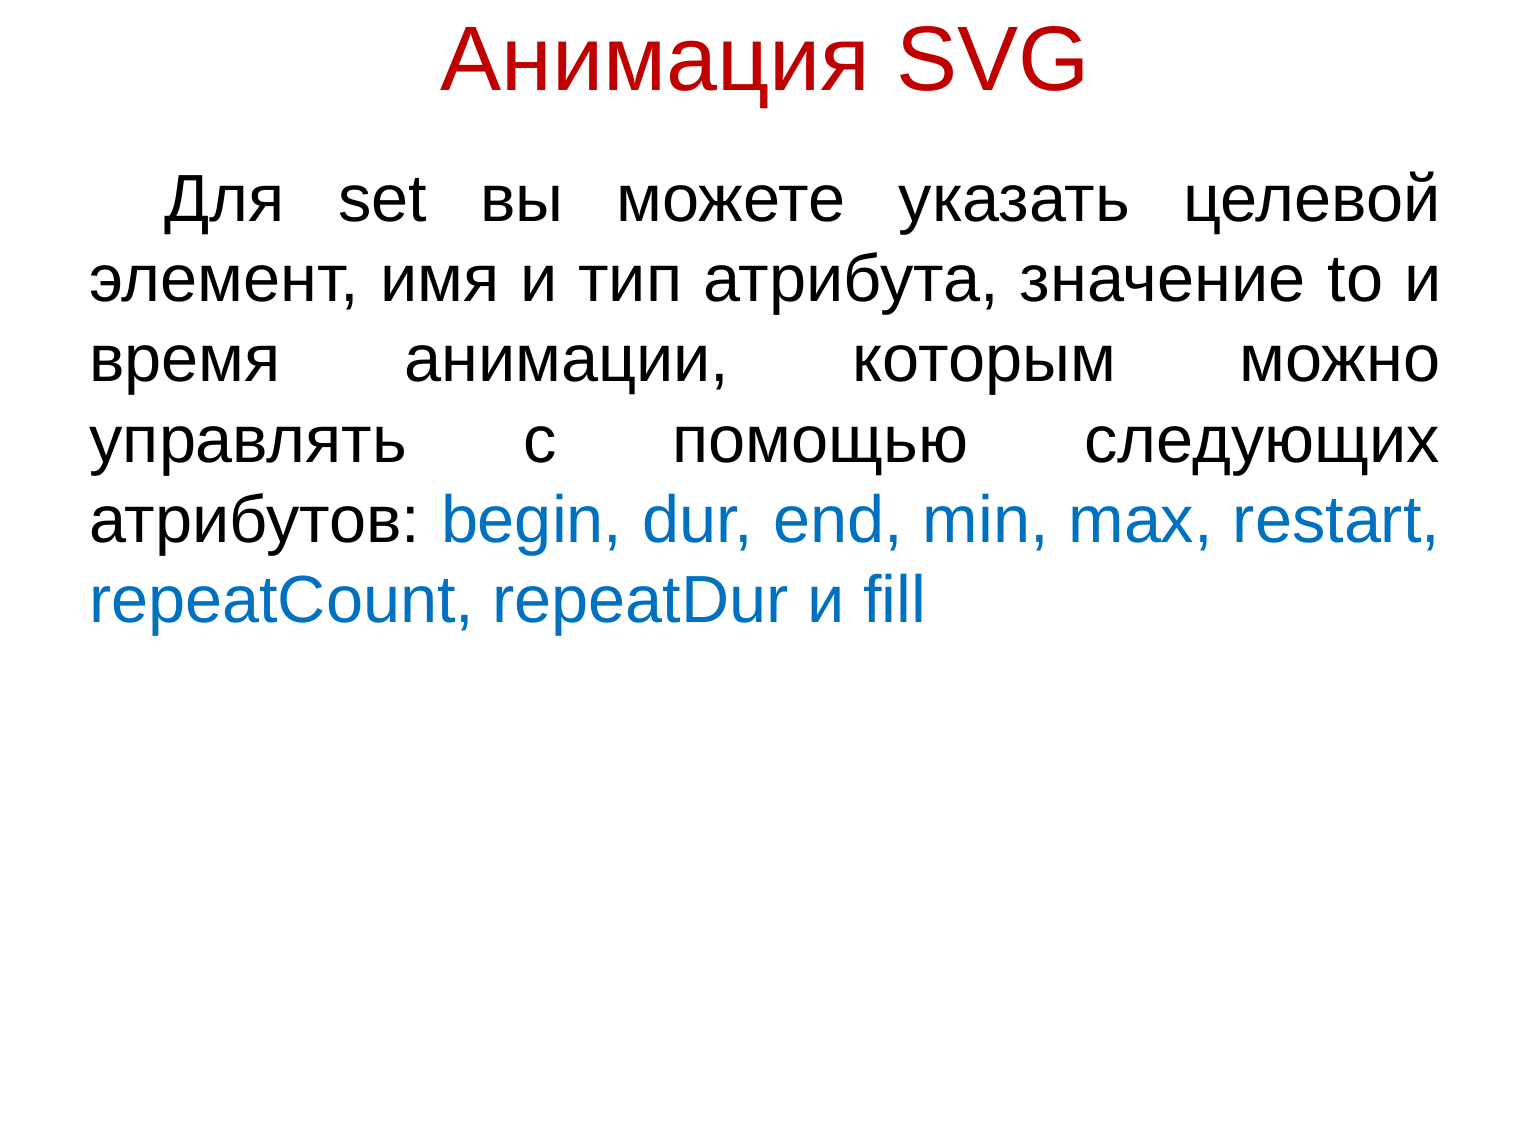

# Анимация SVG
Для set вы можете указать целевой элемент, имя и тип атрибута, значение to и время анимации, которым можно управлять с помощью следующих атрибутов: begin, dur, end, min, max, restart, repeatCount, repeatDur и fill